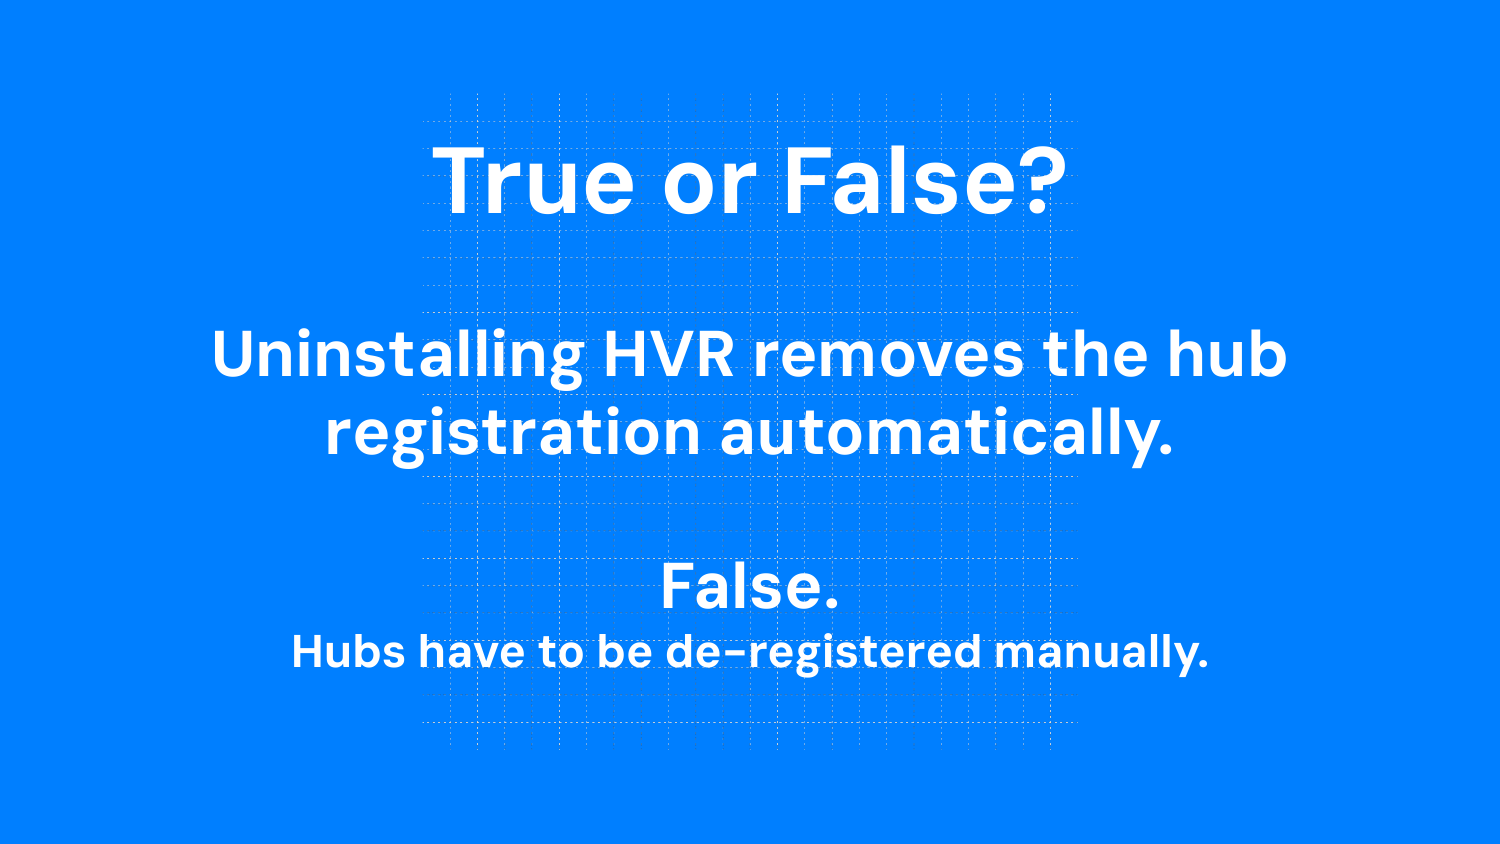

# True or False? Uninstalling HVR removes the hub registration automatically.
False.
Hubs have to be de-registered manually.